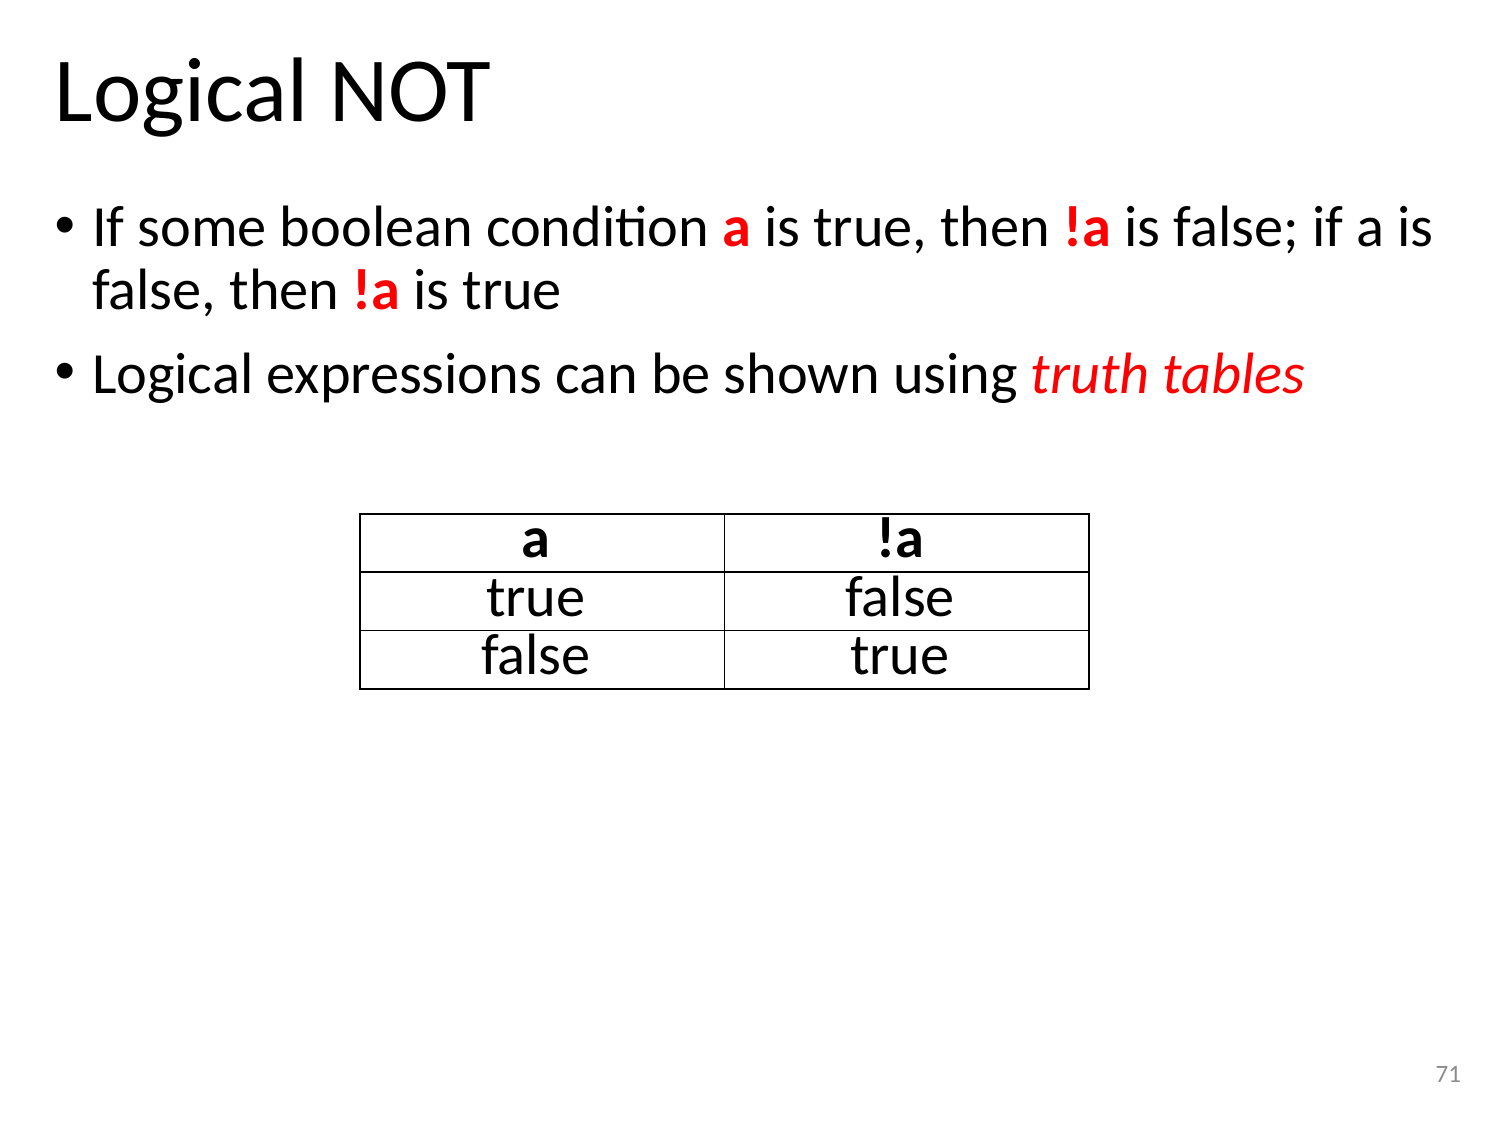

# Logical NOT
If some boolean condition a is true, then !a is false; if a is false, then !a is true
Logical expressions can be shown using truth tables

| a | !a |
| --- | --- |
| true | false |
| false | true |
71